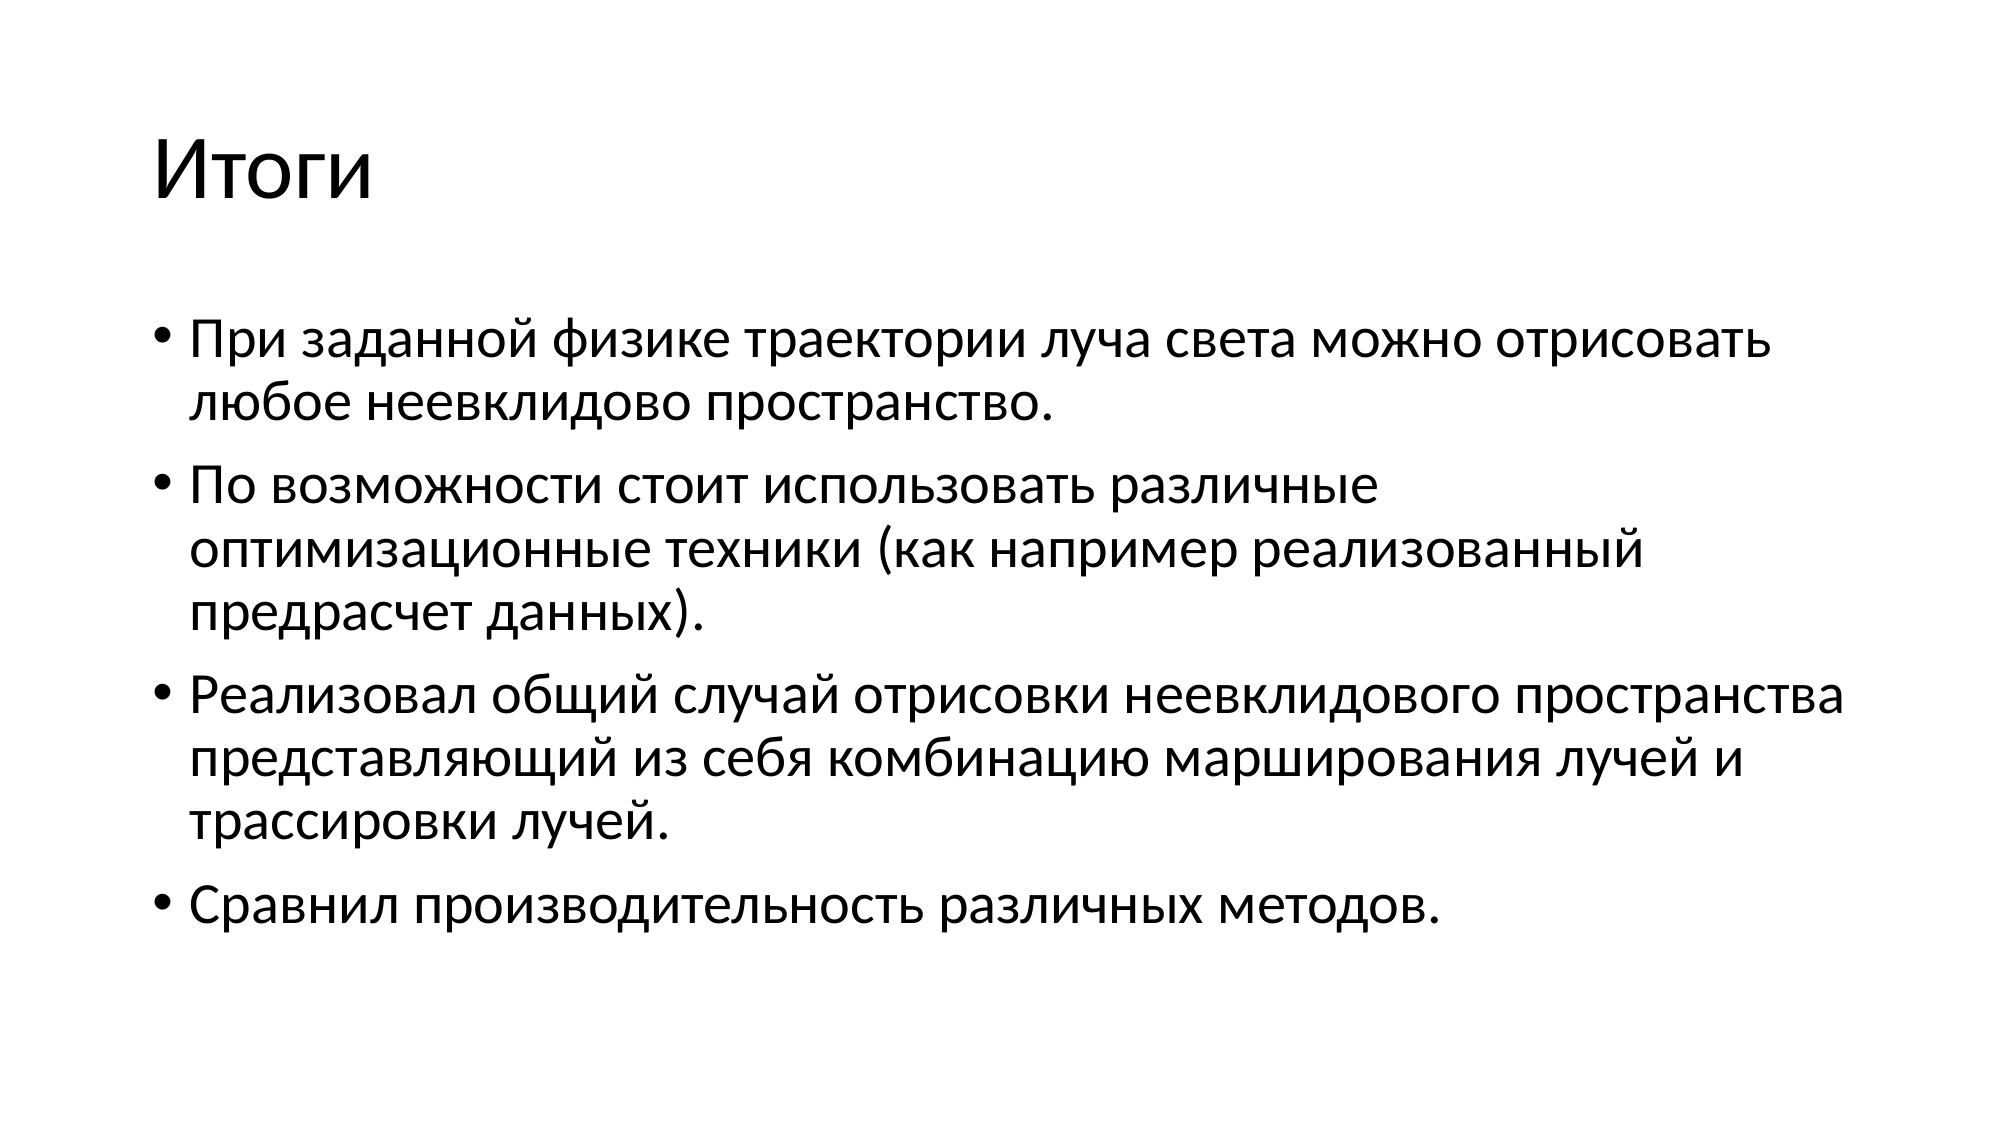

# Итоги
При заданной физике траектории луча света можно отрисовать любое неевклидово пространство.
По возможности стоит использовать различные оптимизационные техники (как например реализованный предрасчет данных).
Реализовал общий случай отрисовки неевклидового пространства представляющий из себя комбинацию марширования лучей и трассировки лучей.
Сравнил производительность различных методов.
39